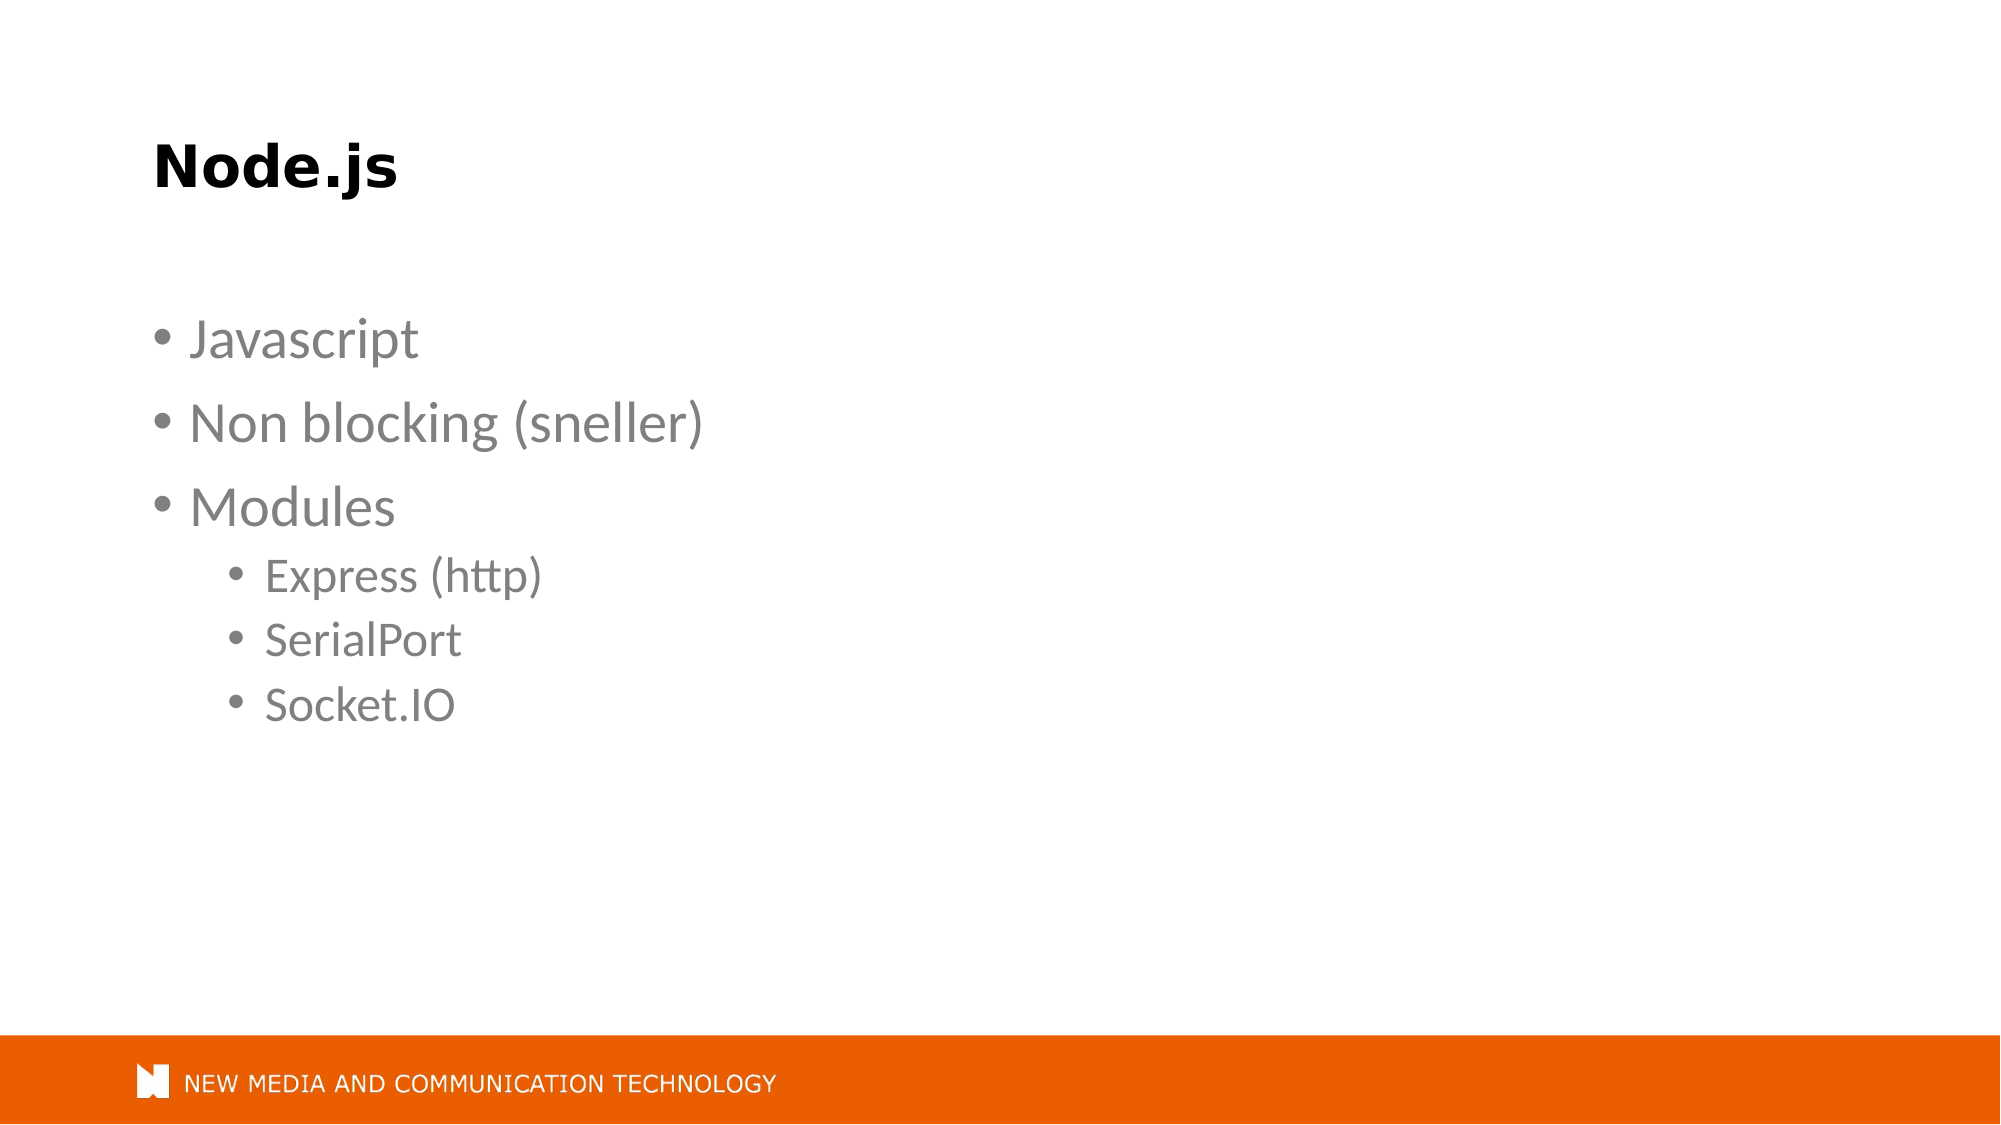

# Node.js
Javascript
Non blocking (sneller)
Modules
Express (http)
SerialPort
Socket.IO